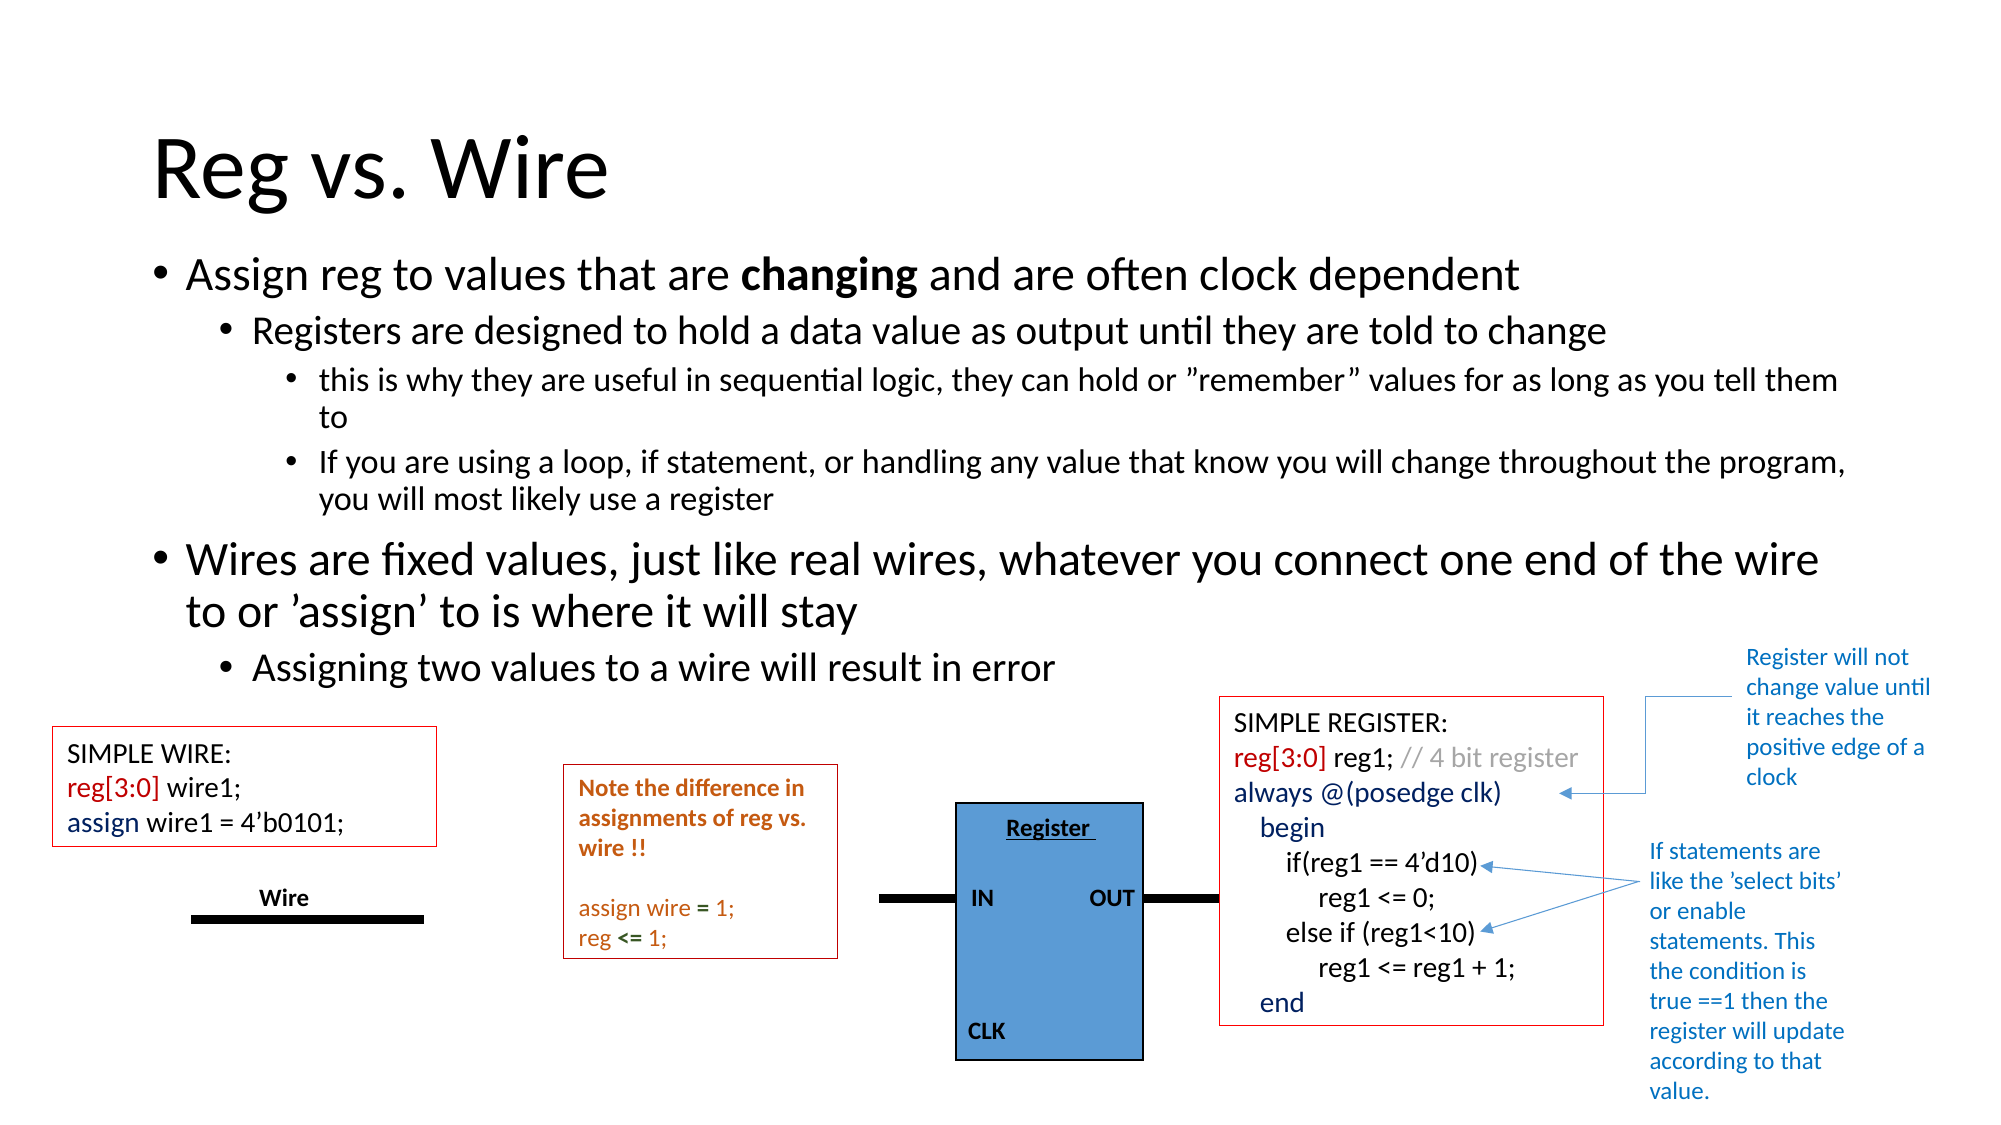

# Reg vs. Wire
Assign reg to values that are changing and are often clock dependent
Registers are designed to hold a data value as output until they are told to change
this is why they are useful in sequential logic, they can hold or ”remember” values for as long as you tell them to
If you are using a loop, if statement, or handling any value that know you will change throughout the program, you will most likely use a register
Wires are fixed values, just like real wires, whatever you connect one end of the wire to or ’assign’ to is where it will stay
Assigning two values to a wire will result in error
Register will not change value until it reaches the positive edge of a clock
SIMPLE REGISTER:
reg[3:0] reg1; // 4 bit register
always @(posedge clk)
    begin
        if(reg1 == 4’d10)
             reg1 <= 0;
        else if (reg1<10)
             reg1 <= reg1 + 1;
    end
SIMPLE WIRE:
reg[3:0] wire1;
assign wire1 = 4’b0101;
Note the difference in assignments of reg vs. wire !!

assign wire = 1;
reg <= 1;

Register
If statements are like the ’select bits’ or enable statements. This the condition is true ==1 then the register will update according to that value.
Wire
IN
OUT
CLK